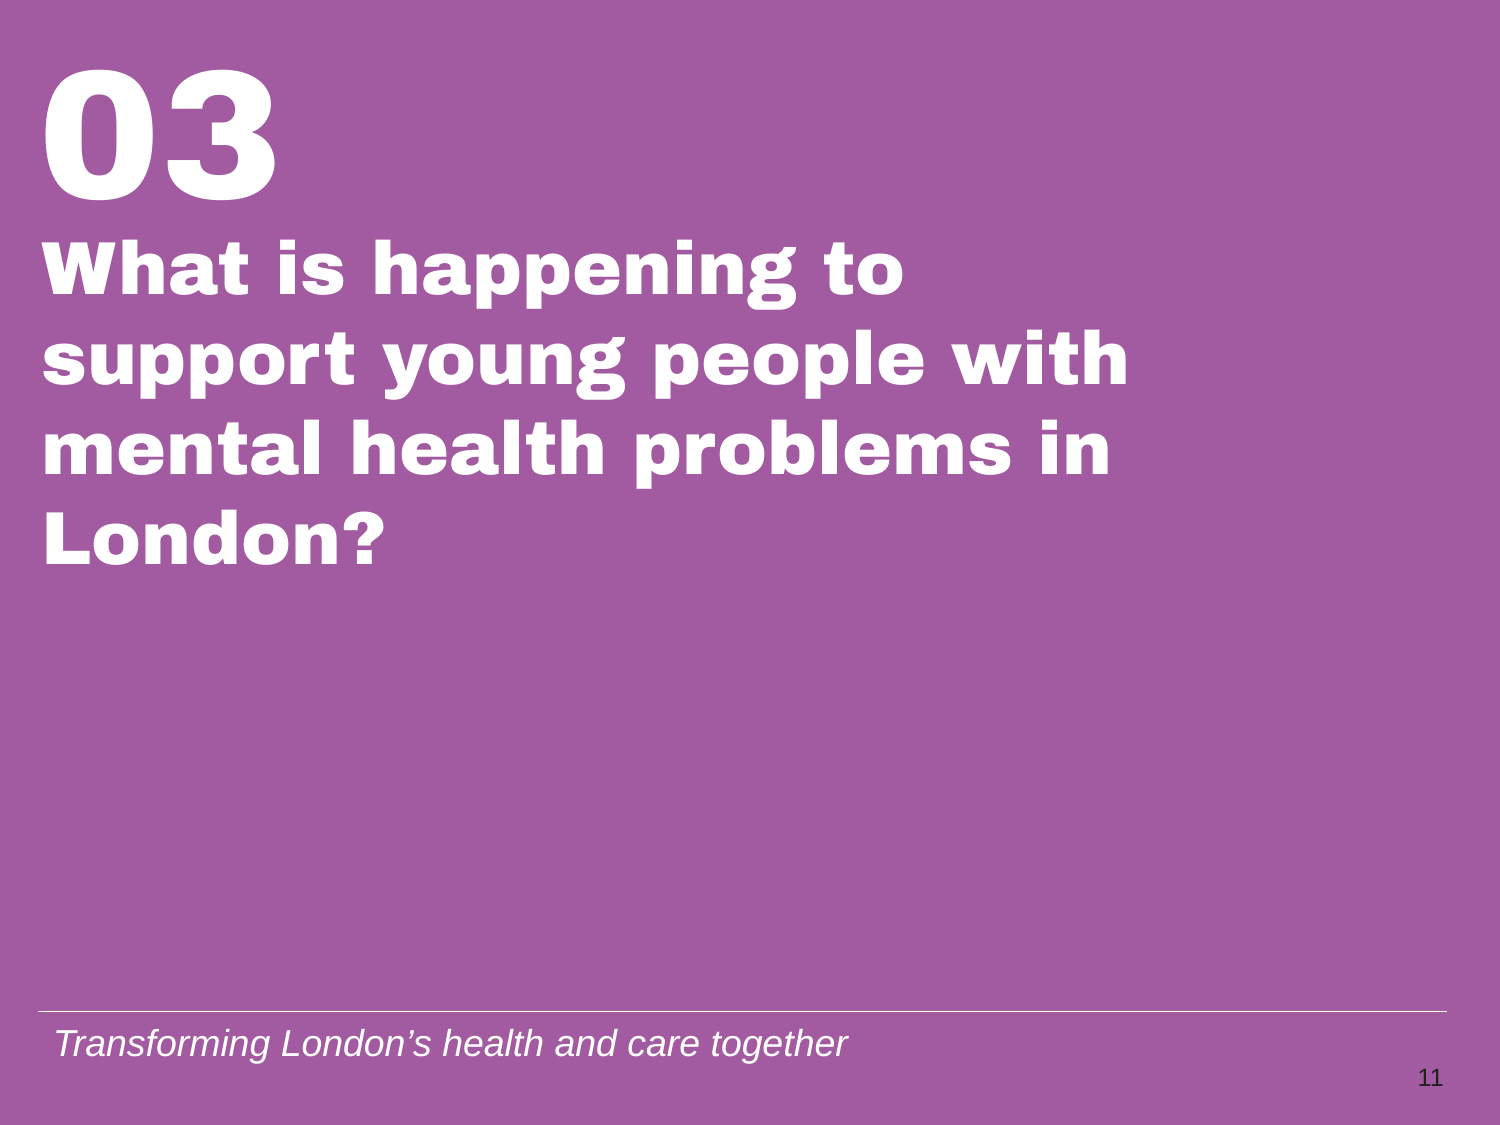

What is happening to support young people with mental health problems in London?
11